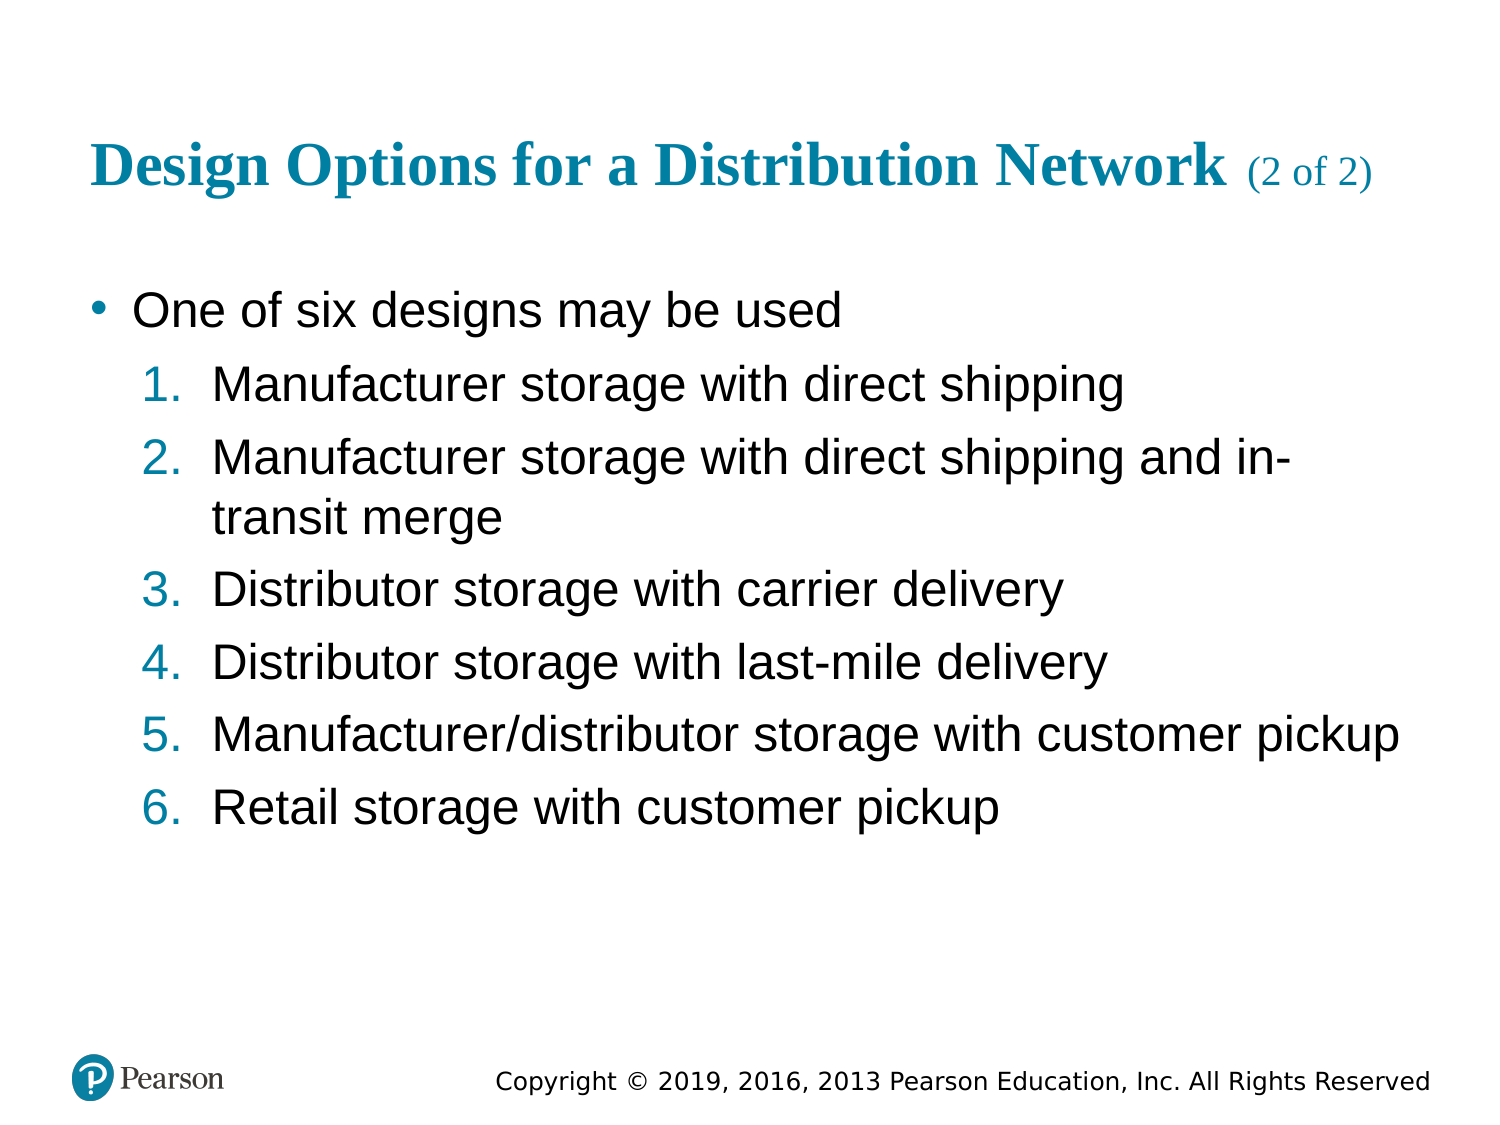

# Design Options for a Distribution Network (2 of 2)
One of six designs may be used
Manufacturer storage with direct shipping
Manufacturer storage with direct shipping and in-transit merge
Distributor storage with carrier delivery
Distributor storage with last-mile delivery
Manufacturer/distributor storage with customer pickup
Retail storage with customer pickup